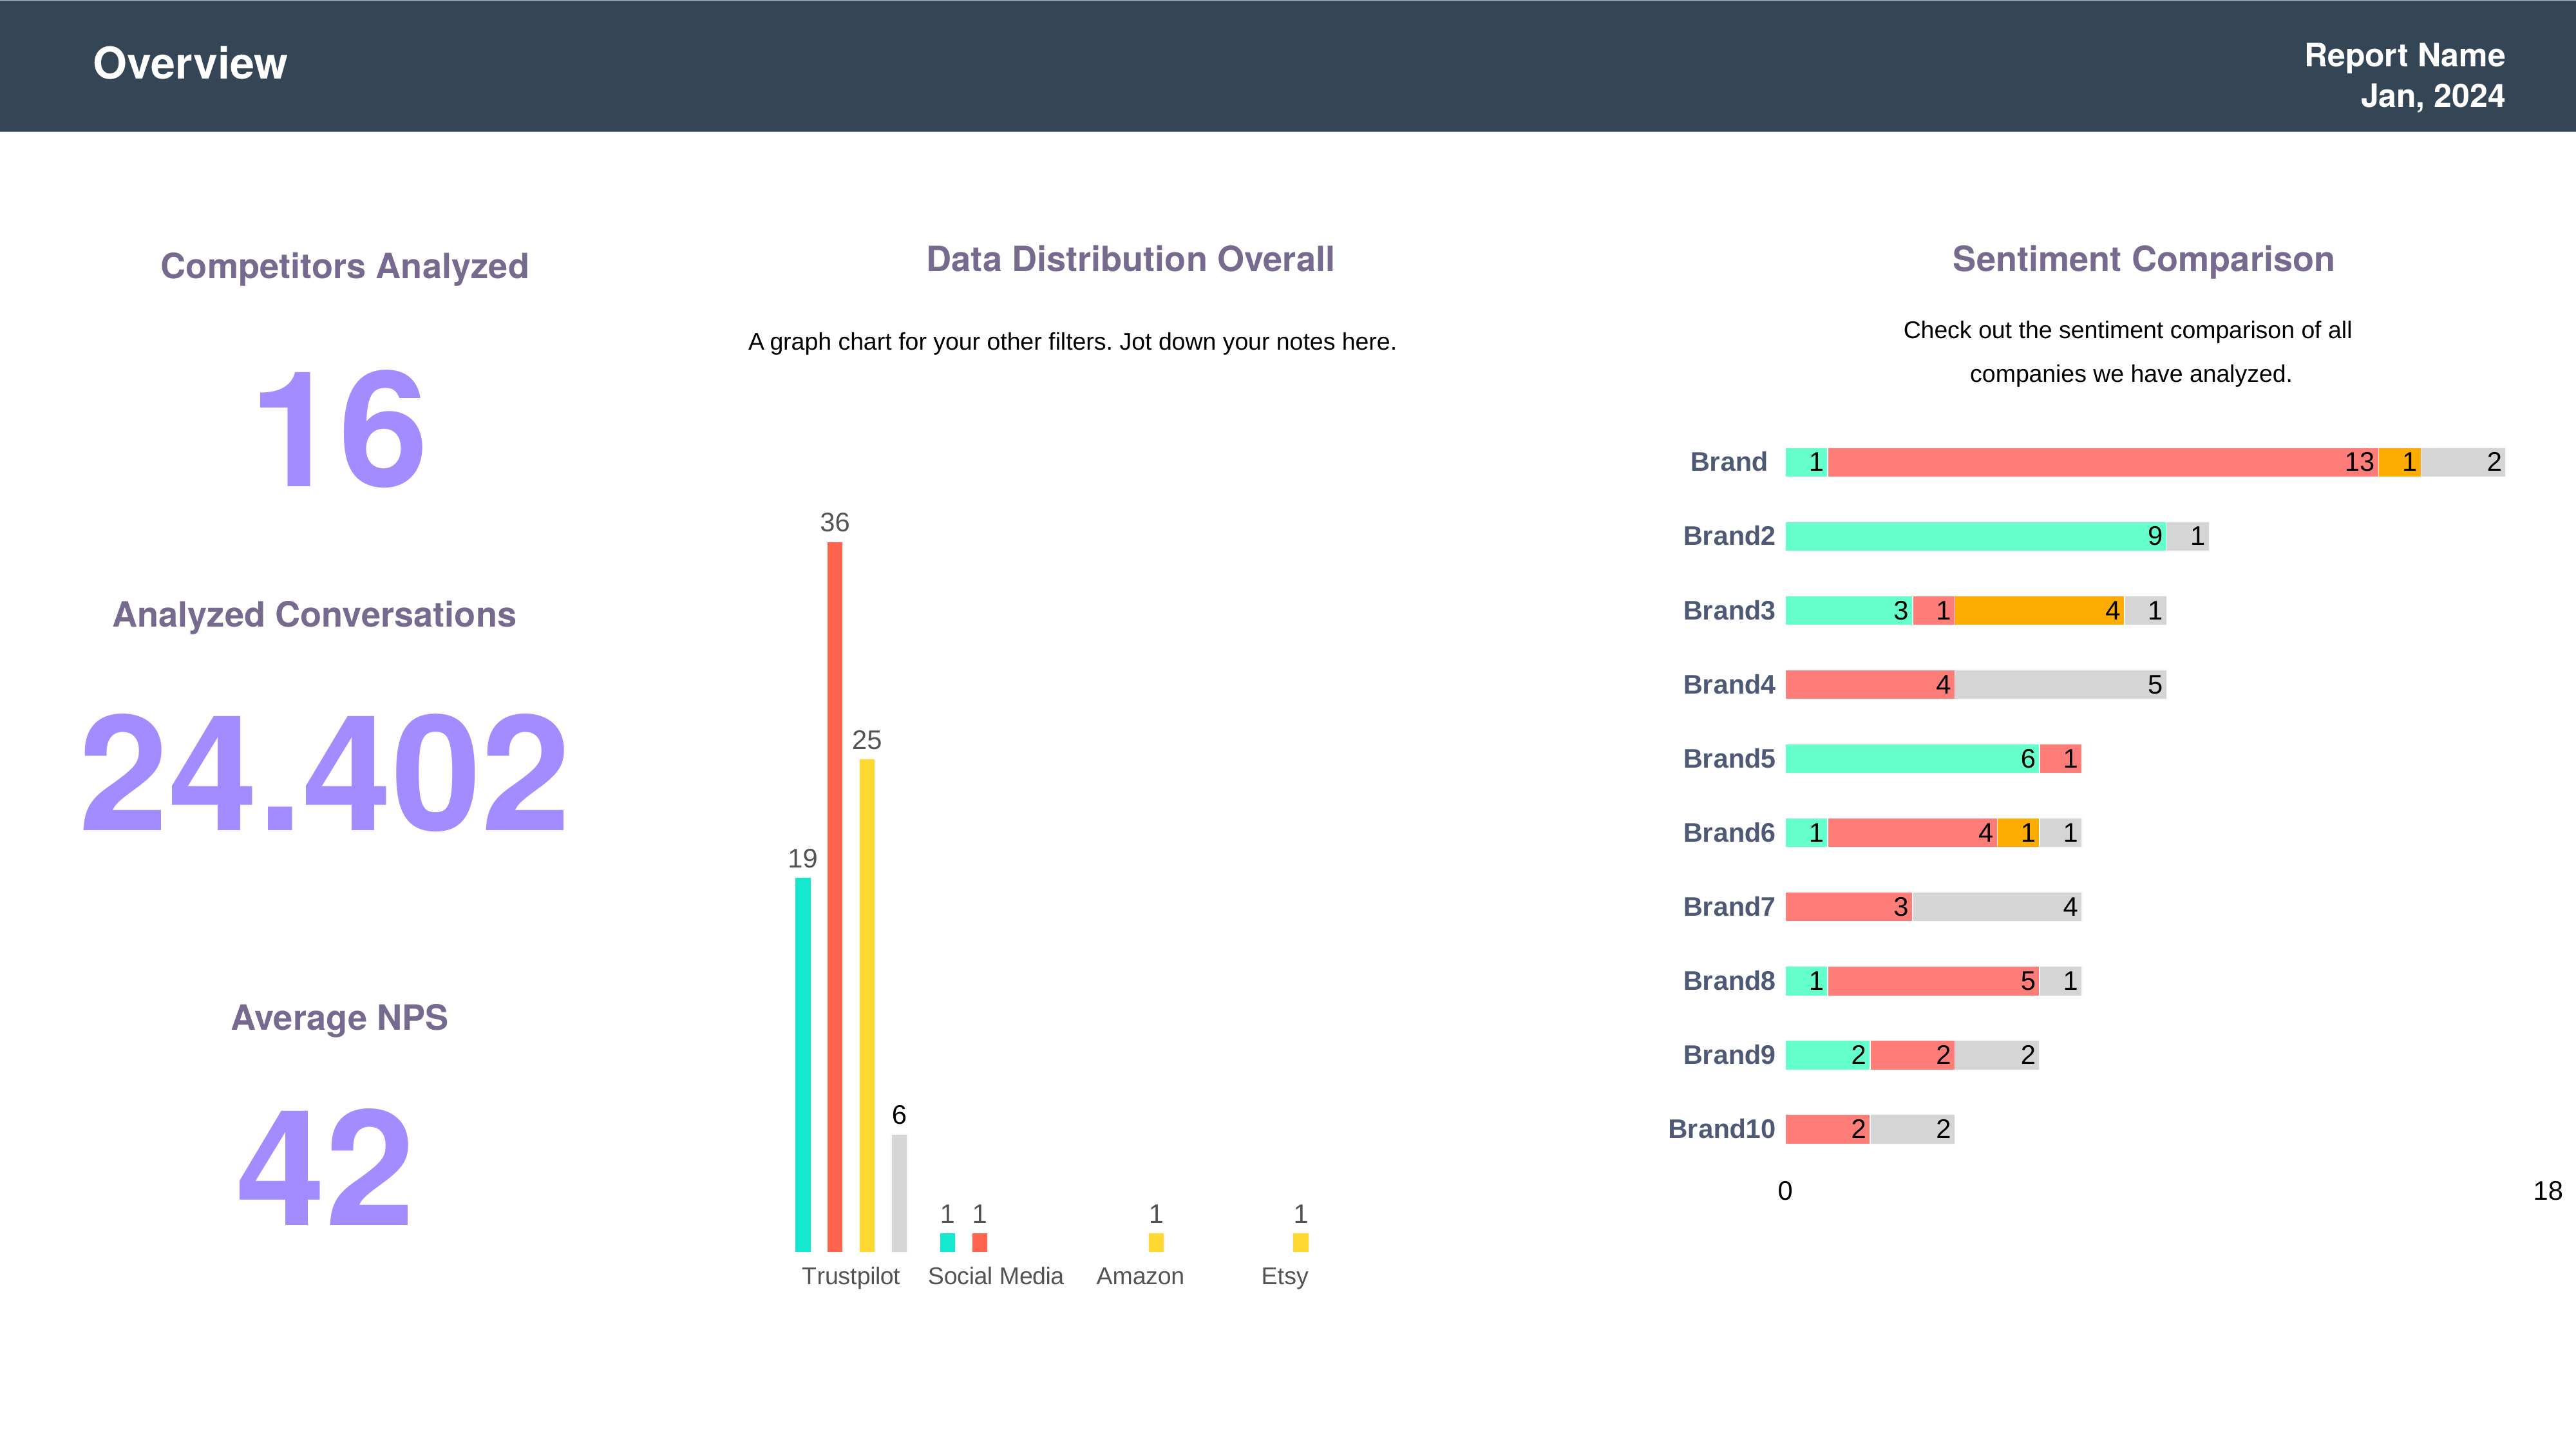

Overview
Report Name
Jan, 2024
Data Distribution Overall
Sentiment Comparison
Competitors Analyzed
Check out the sentiment comparison of all
companies we have analyzed.
A graph chart for your other filters. Jot down your notes here.
16

[unsupported chart]

[unsupported chart]

Analyzed Conversations
24.402
Average NPS
42